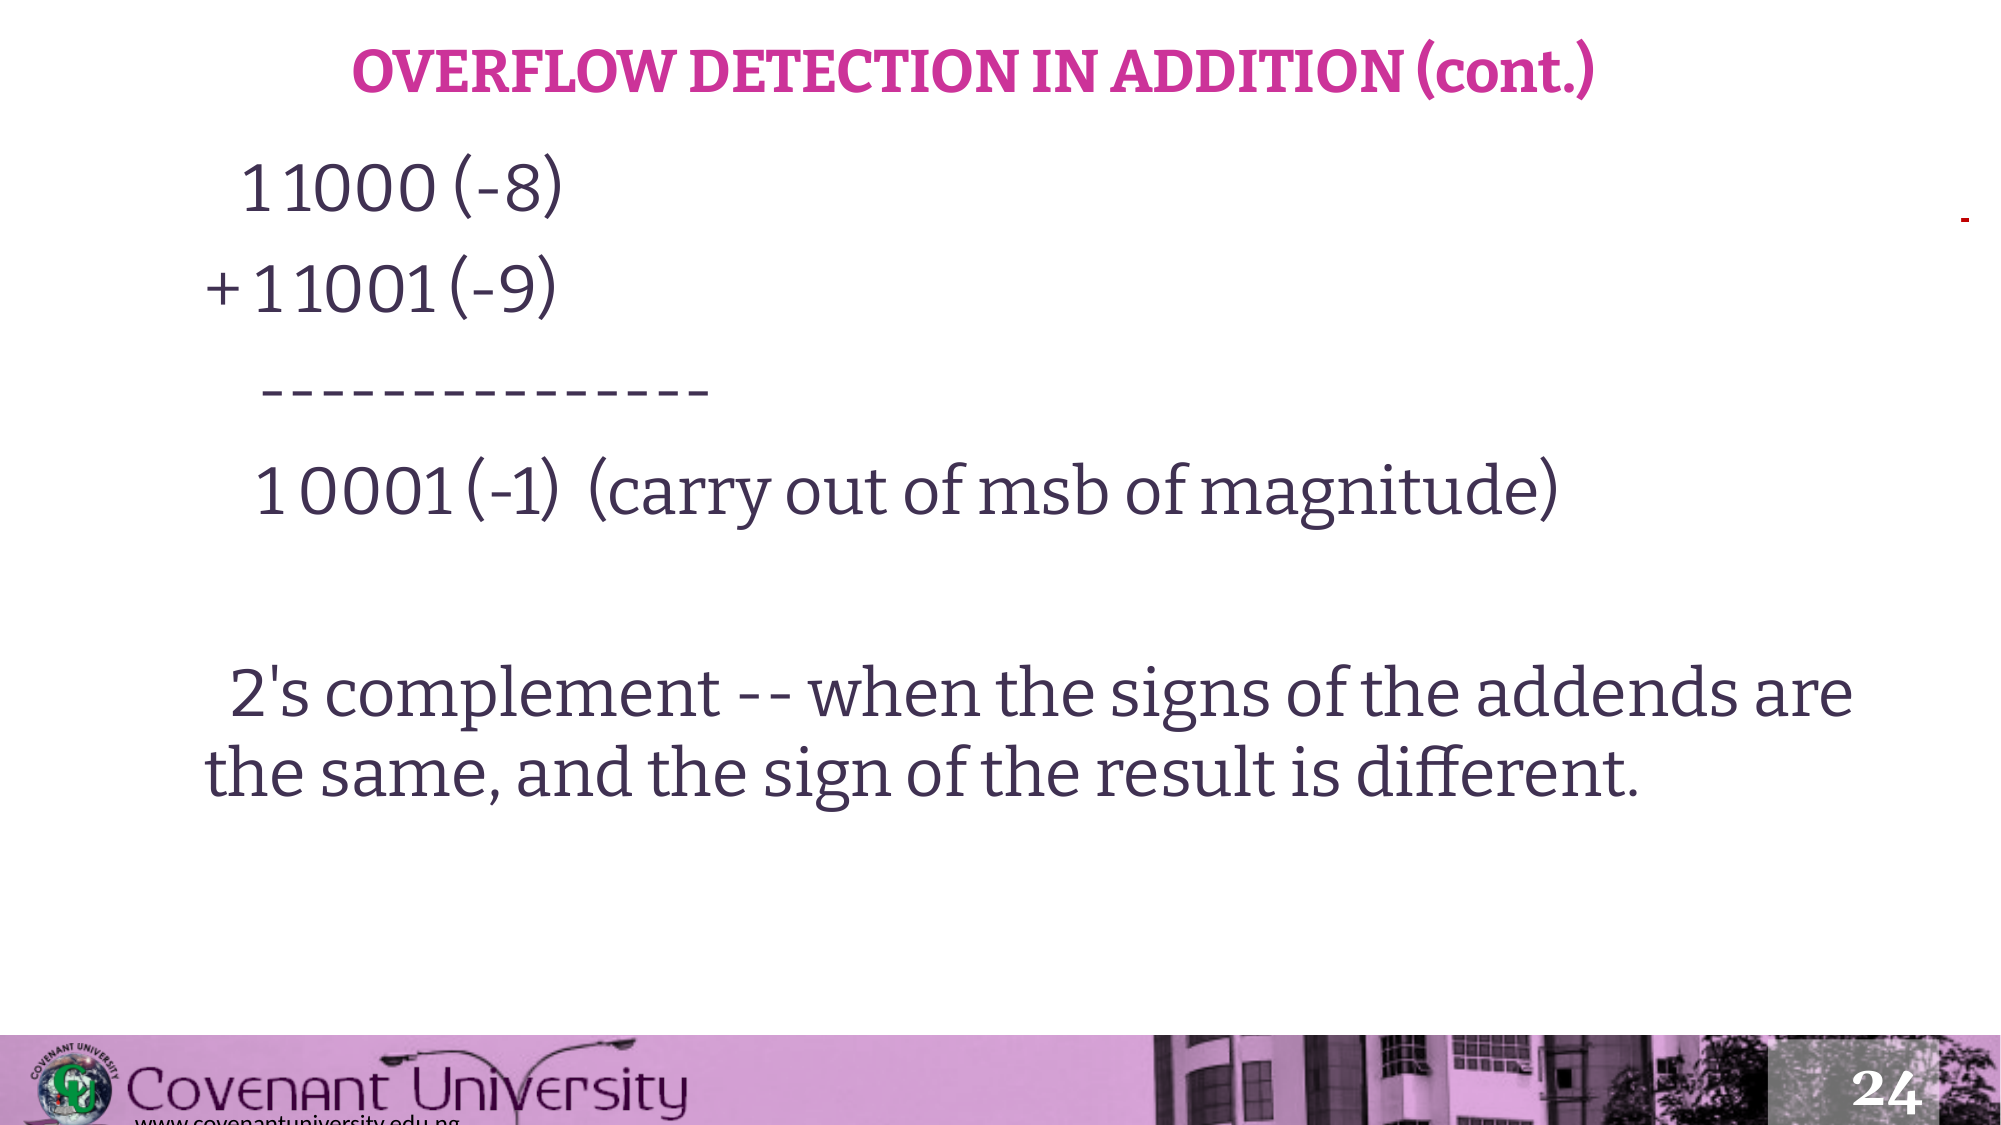

# OVERFLOW DETECTION IN ADDITION (cont.)
   1 1000 (-8)
+ 1 1001 (-9)
    ---------------
    1 0001 (-1)  (carry out of msb of magnitude)

  2's complement -- when the signs of the addends are the same, and the sign of the result is different.